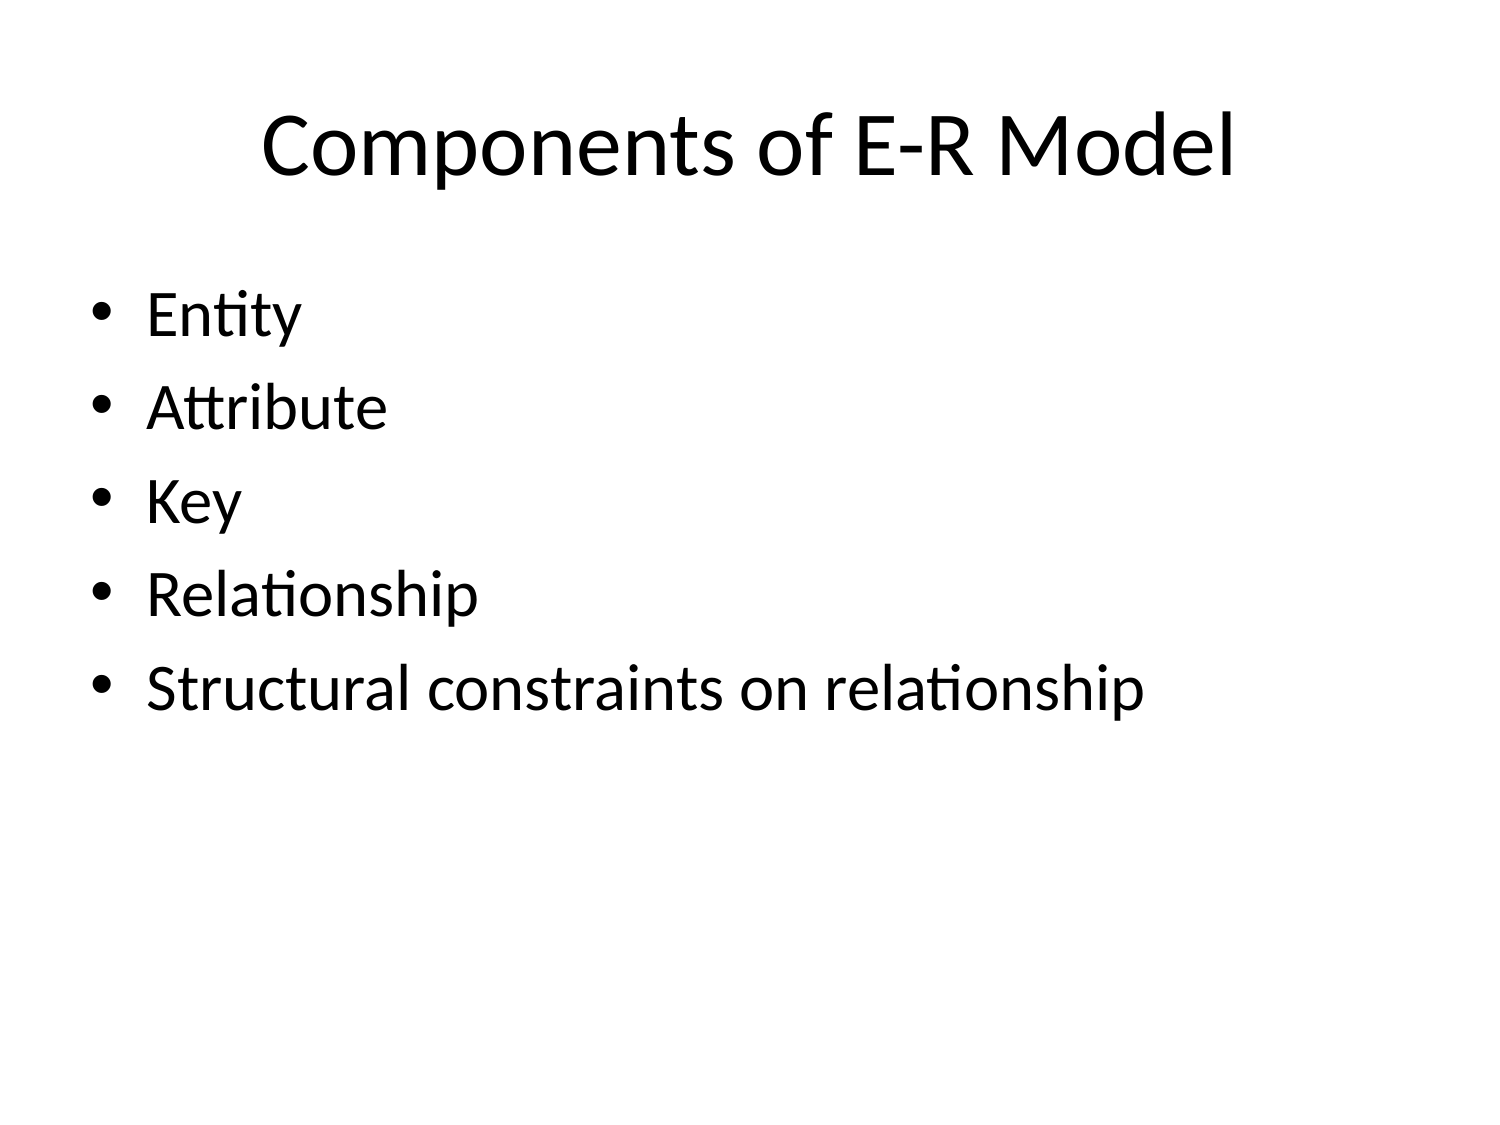

# Components of E-R Model
Entity
Attribute
Key
Relationship
Structural constraints on relationship